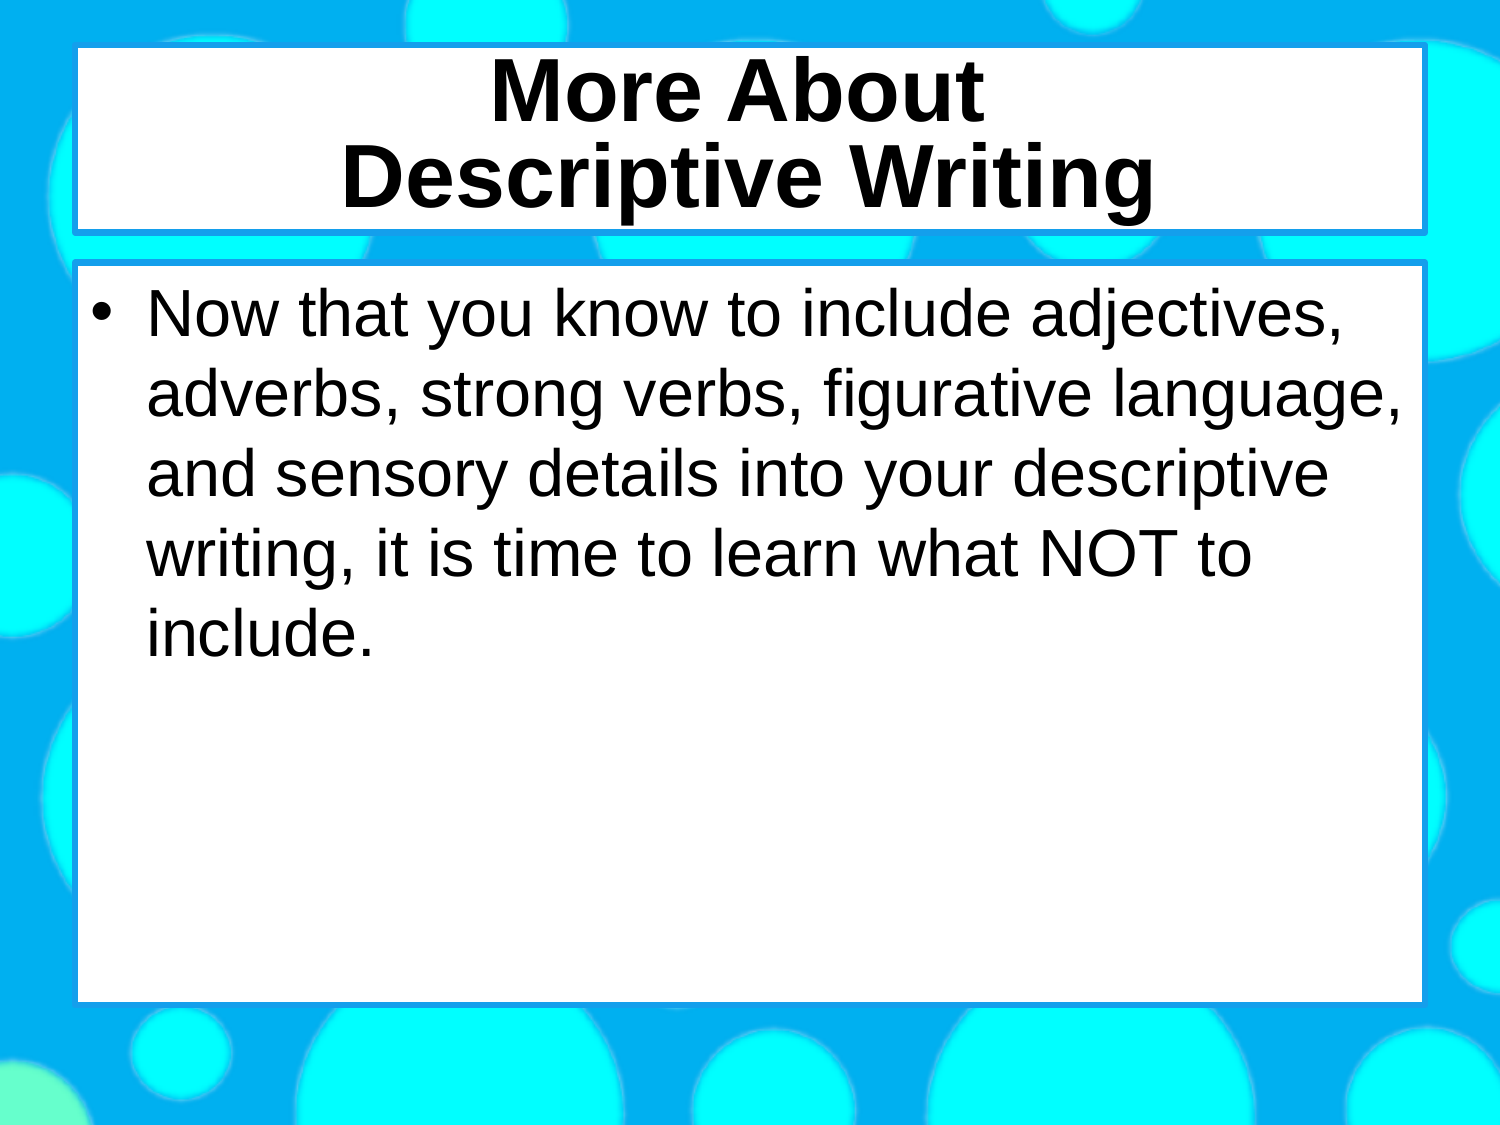

# More About Descriptive Writing
Now that you know to include adjectives, adverbs, strong verbs, figurative language, and sensory details into your descriptive writing, it is time to learn what NOT to include.